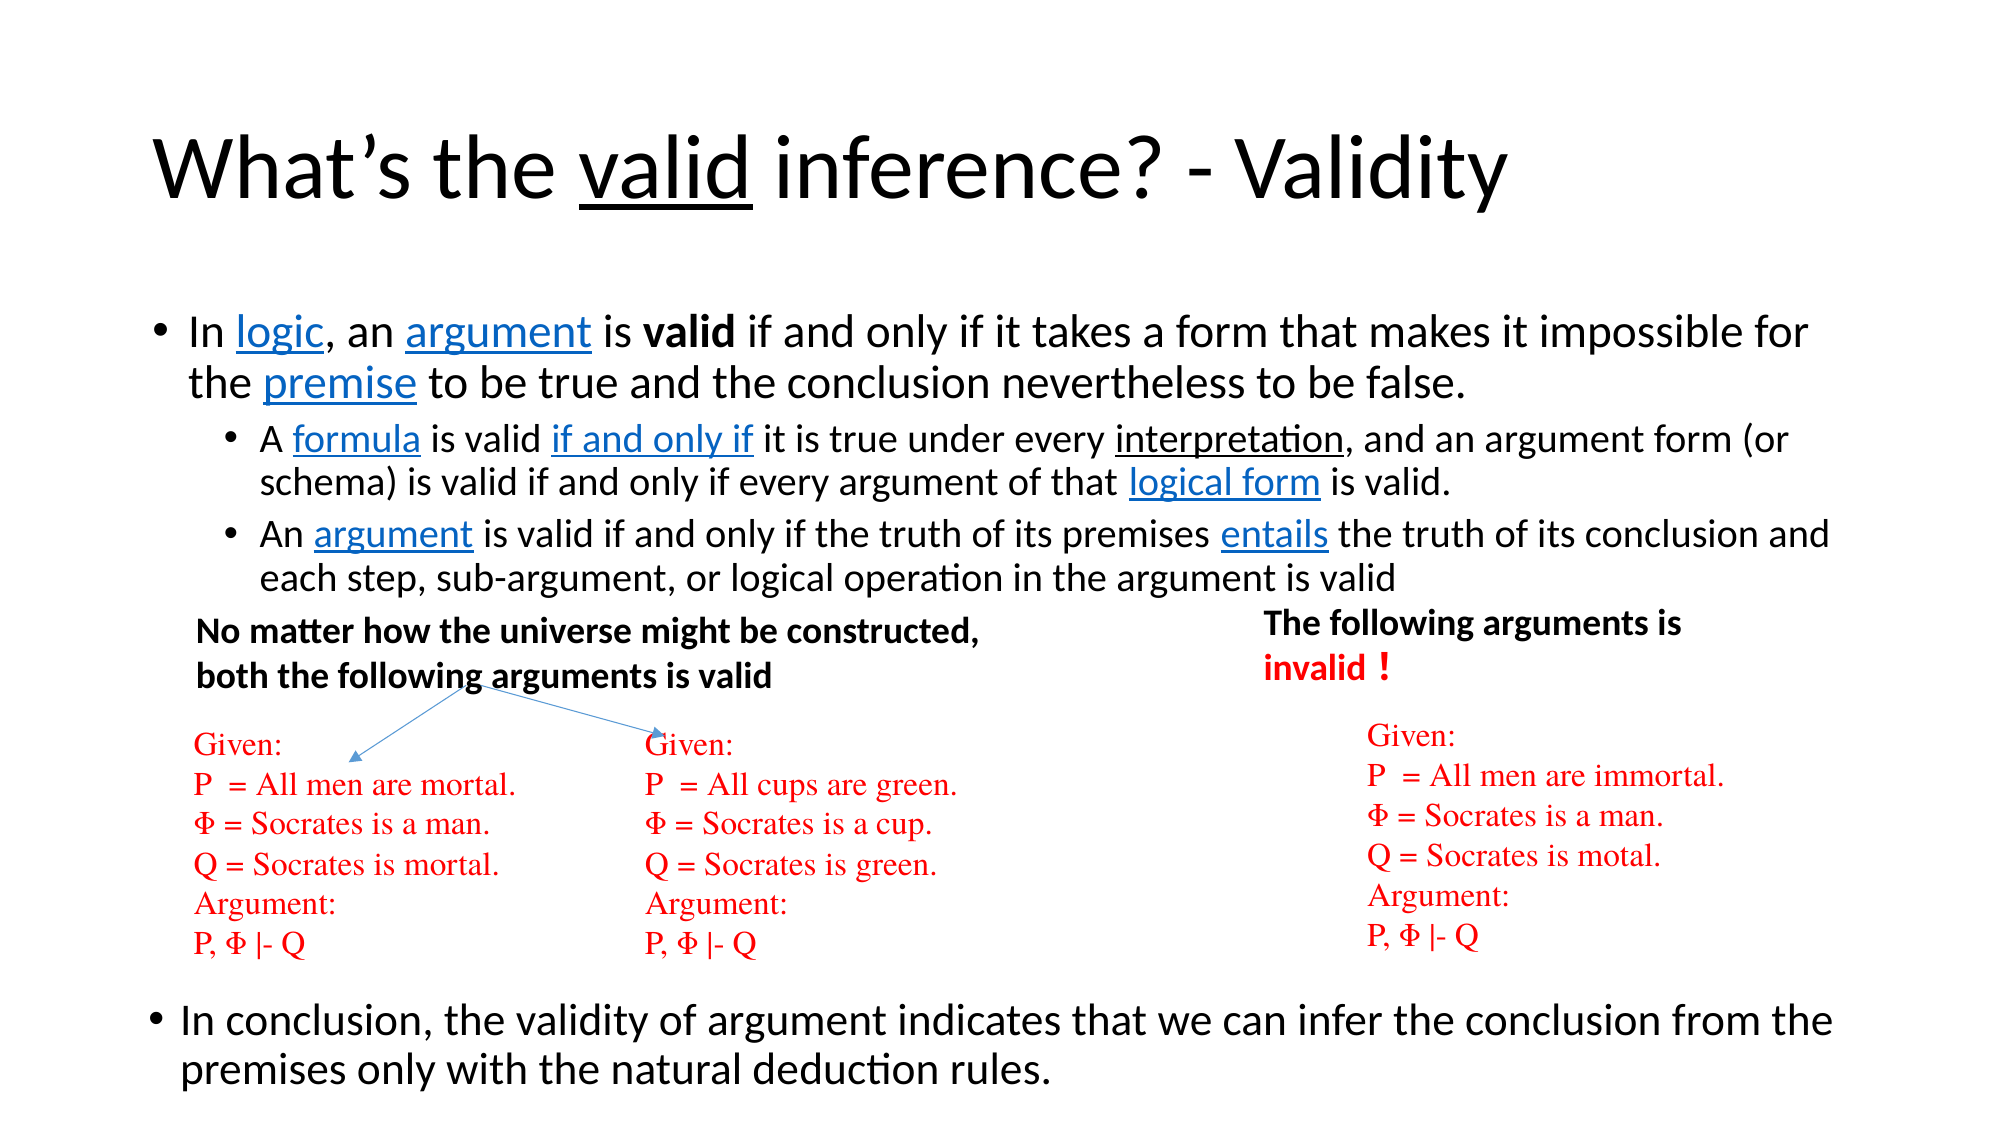

# What’s the valid inference? - Validity
In logic, an argument is valid if and only if it takes a form that makes it impossible for the premise to be true and the conclusion nevertheless to be false.
A formula is valid if and only if it is true under every interpretation, and an argument form (or schema) is valid if and only if every argument of that logical form is valid.
An argument is valid if and only if the truth of its premises entails the truth of its conclusion and each step, sub-argument, or logical operation in the argument is valid
The following arguments is invalid！
No matter how the universe might be constructed, both the following arguments is valid
Given:
P  = All men are immortal.
Φ = Socrates is a man.
Q = Socrates is motal.
Argument:
P, Φ |- Q
Given:
P  = All cups are green.
Φ = Socrates is a cup.
Q = Socrates is green.
Argument:
P, Φ |- Q
Given:
P  = All men are mortal.
Φ = Socrates is a man.
Q = Socrates is mortal.
Argument:
P, Φ |- Q
In conclusion, the validity of argument indicates that we can infer the conclusion from the premises only with the natural deduction rules.